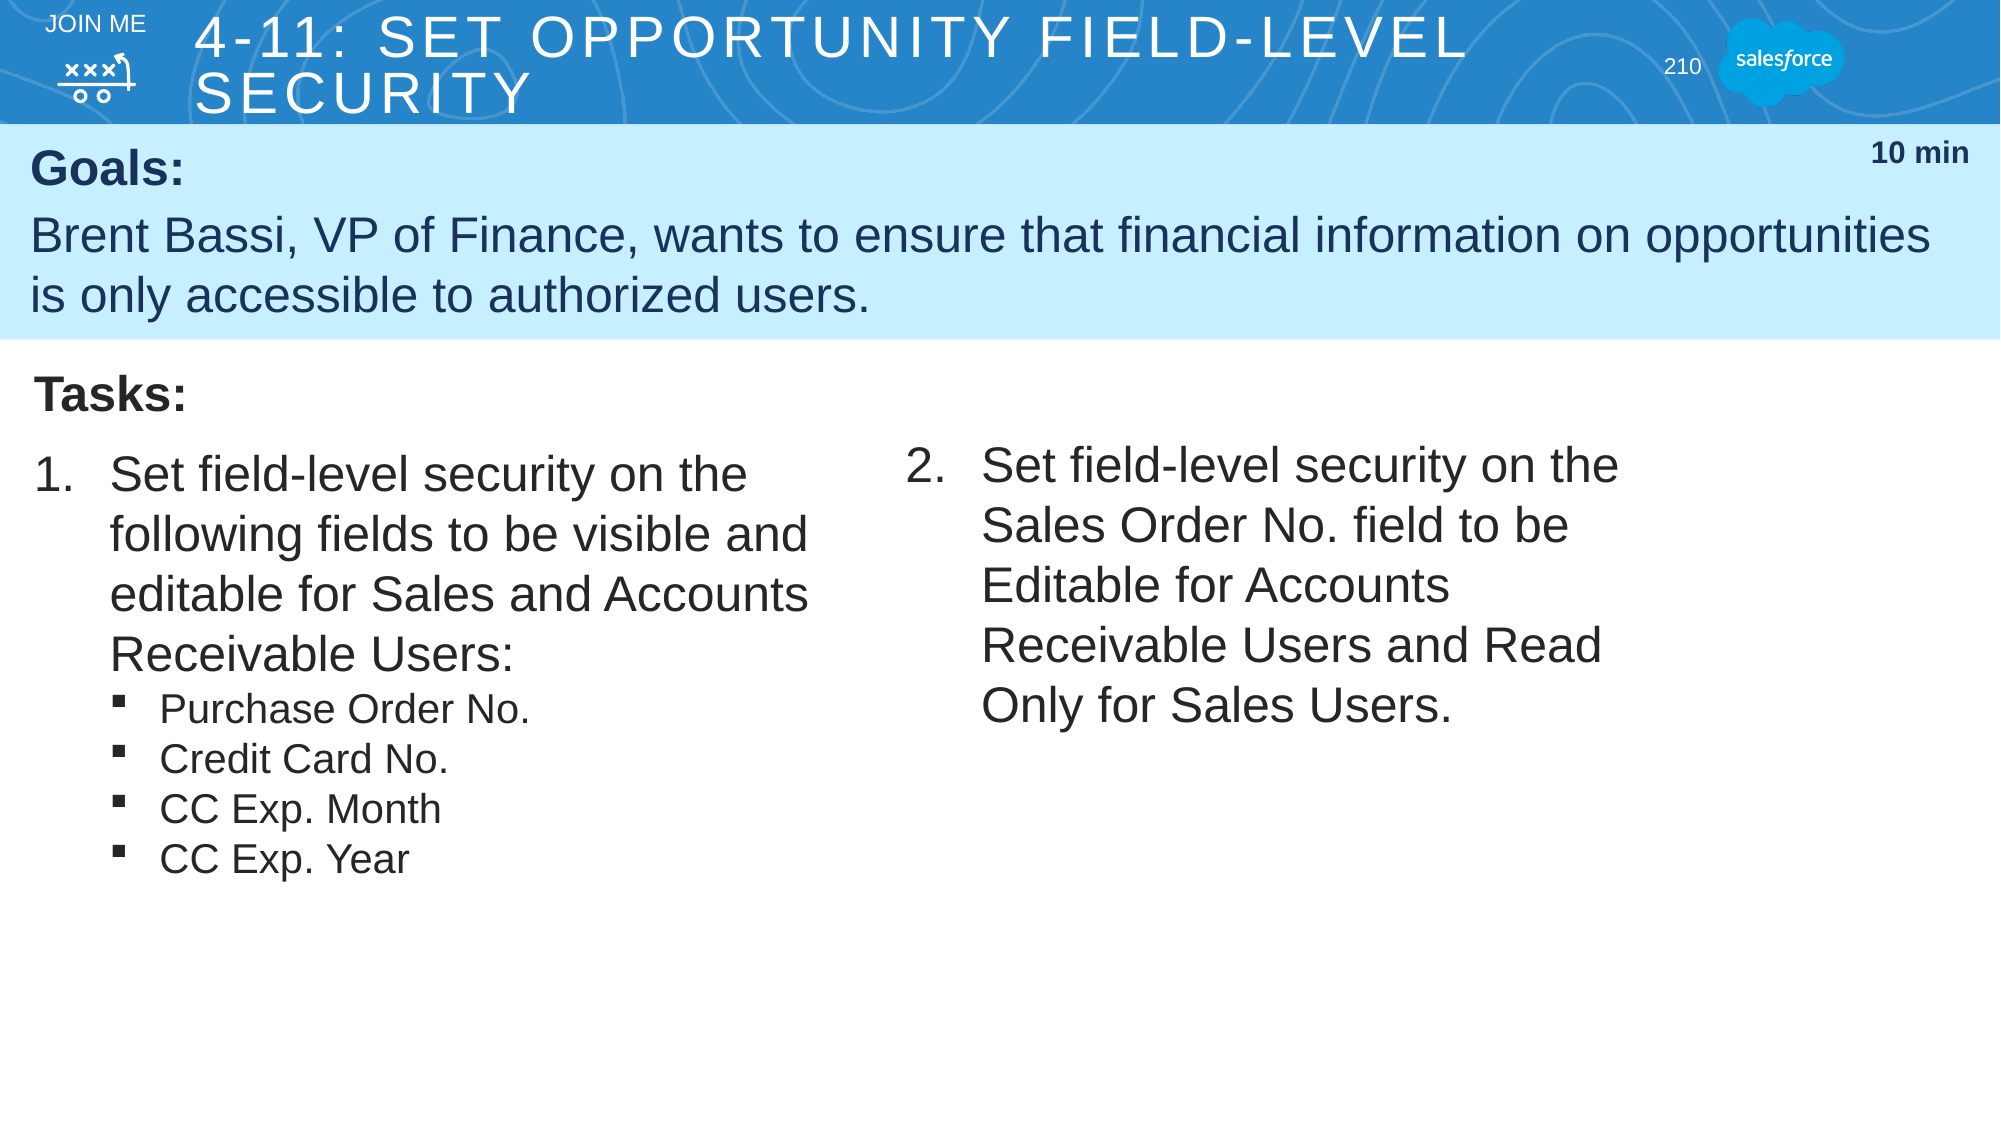

JOIN ME
# 4-11: Set Opportunity Field-Level Security
210
Goals:
Brent Bassi, VP of Finance, wants to ensure that financial information on opportunities is only accessible to authorized users.
10 min
Tasks:
Set field-level security on the following fields to be visible and editable for Sales and Accounts Receivable Users:
Purchase Order No.
Credit Card No.
CC Exp. Month
CC Exp. Year

Set field-level security on the Sales Order No. field to be Editable for Accounts Receivable Users and Read Only for Sales Users.